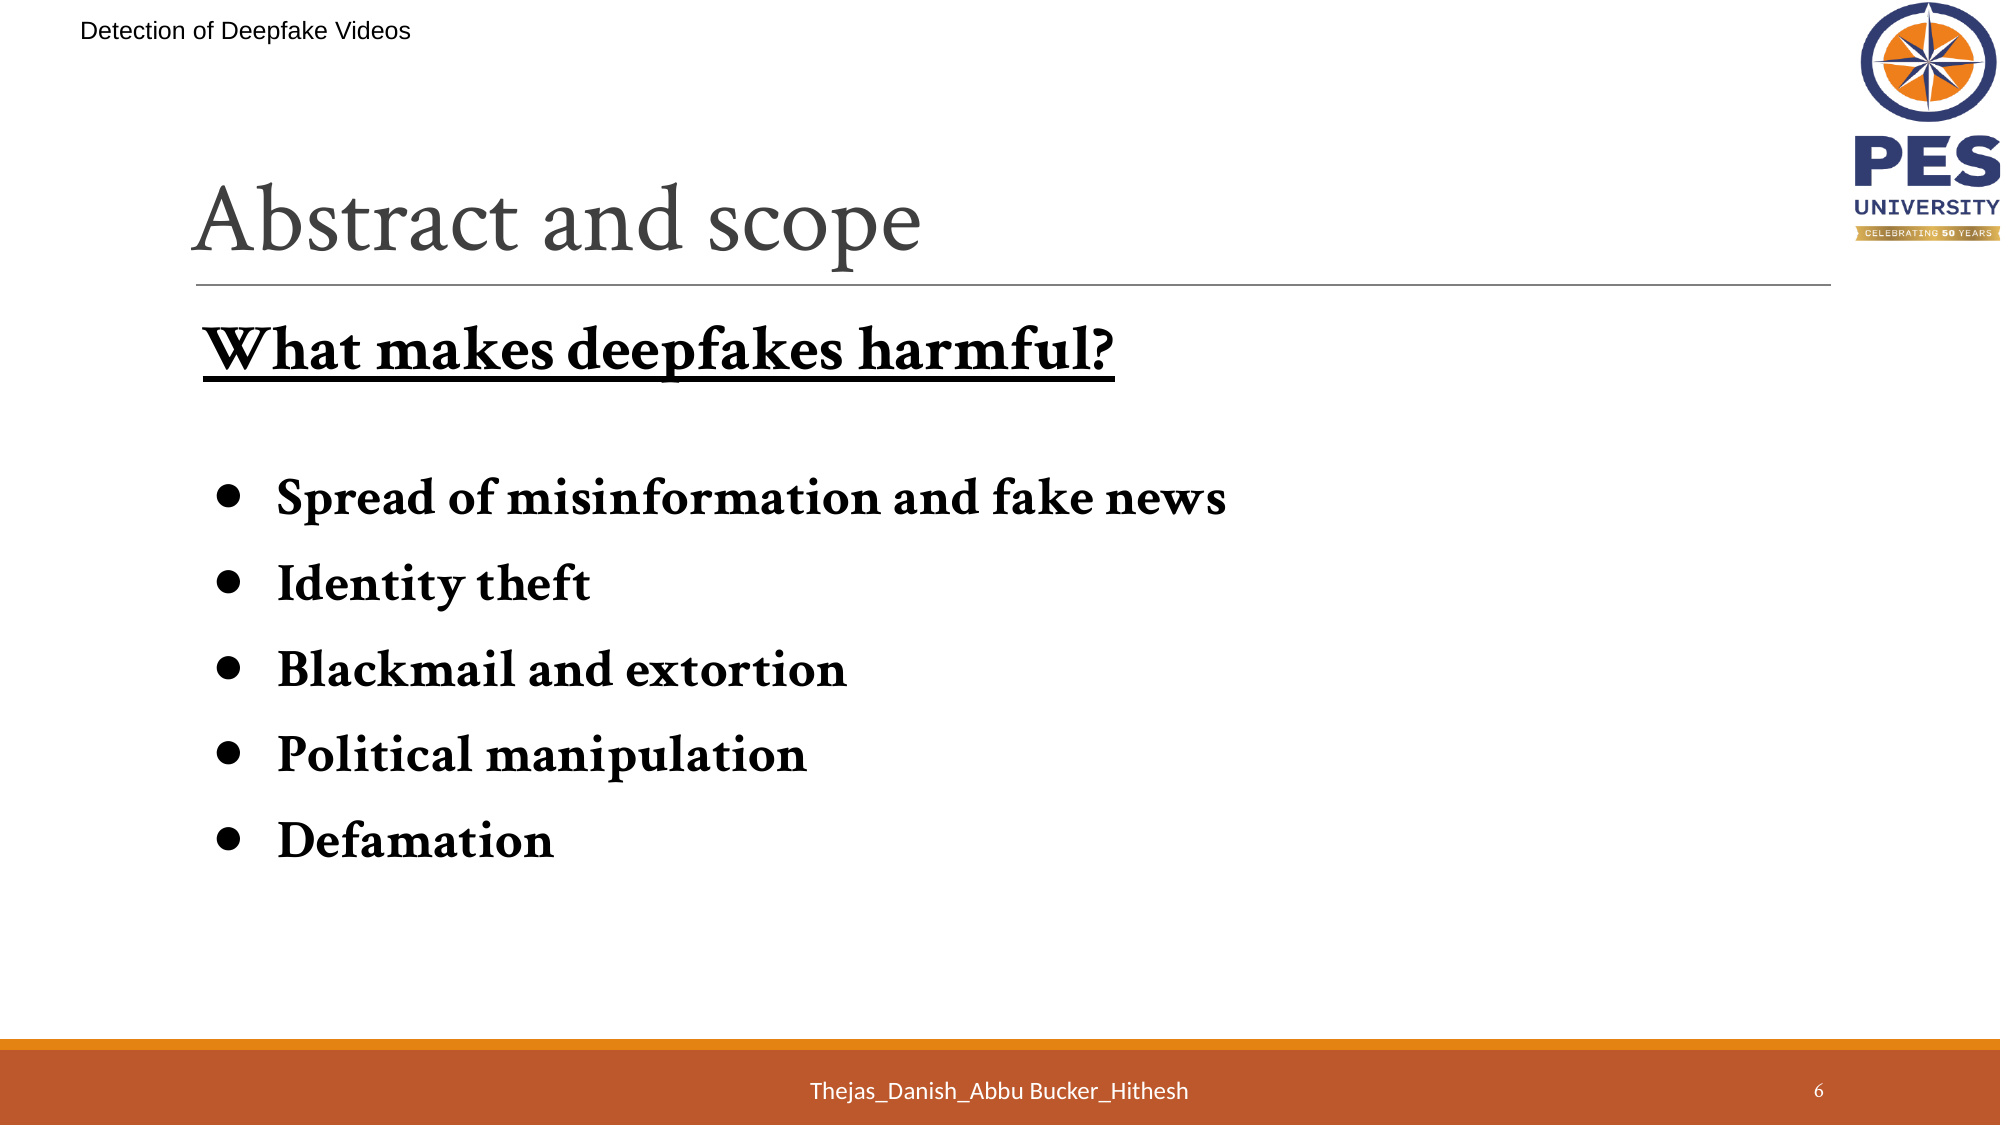

Detection of Deepfake Videos
# Abstract and scope
What makes deepfakes harmful?

Spread of misinformation and fake news
Identity theft
Blackmail and extortion
Political manipulation
Defamation
Thejas_Danish_Abbu Bucker_Hithesh
6